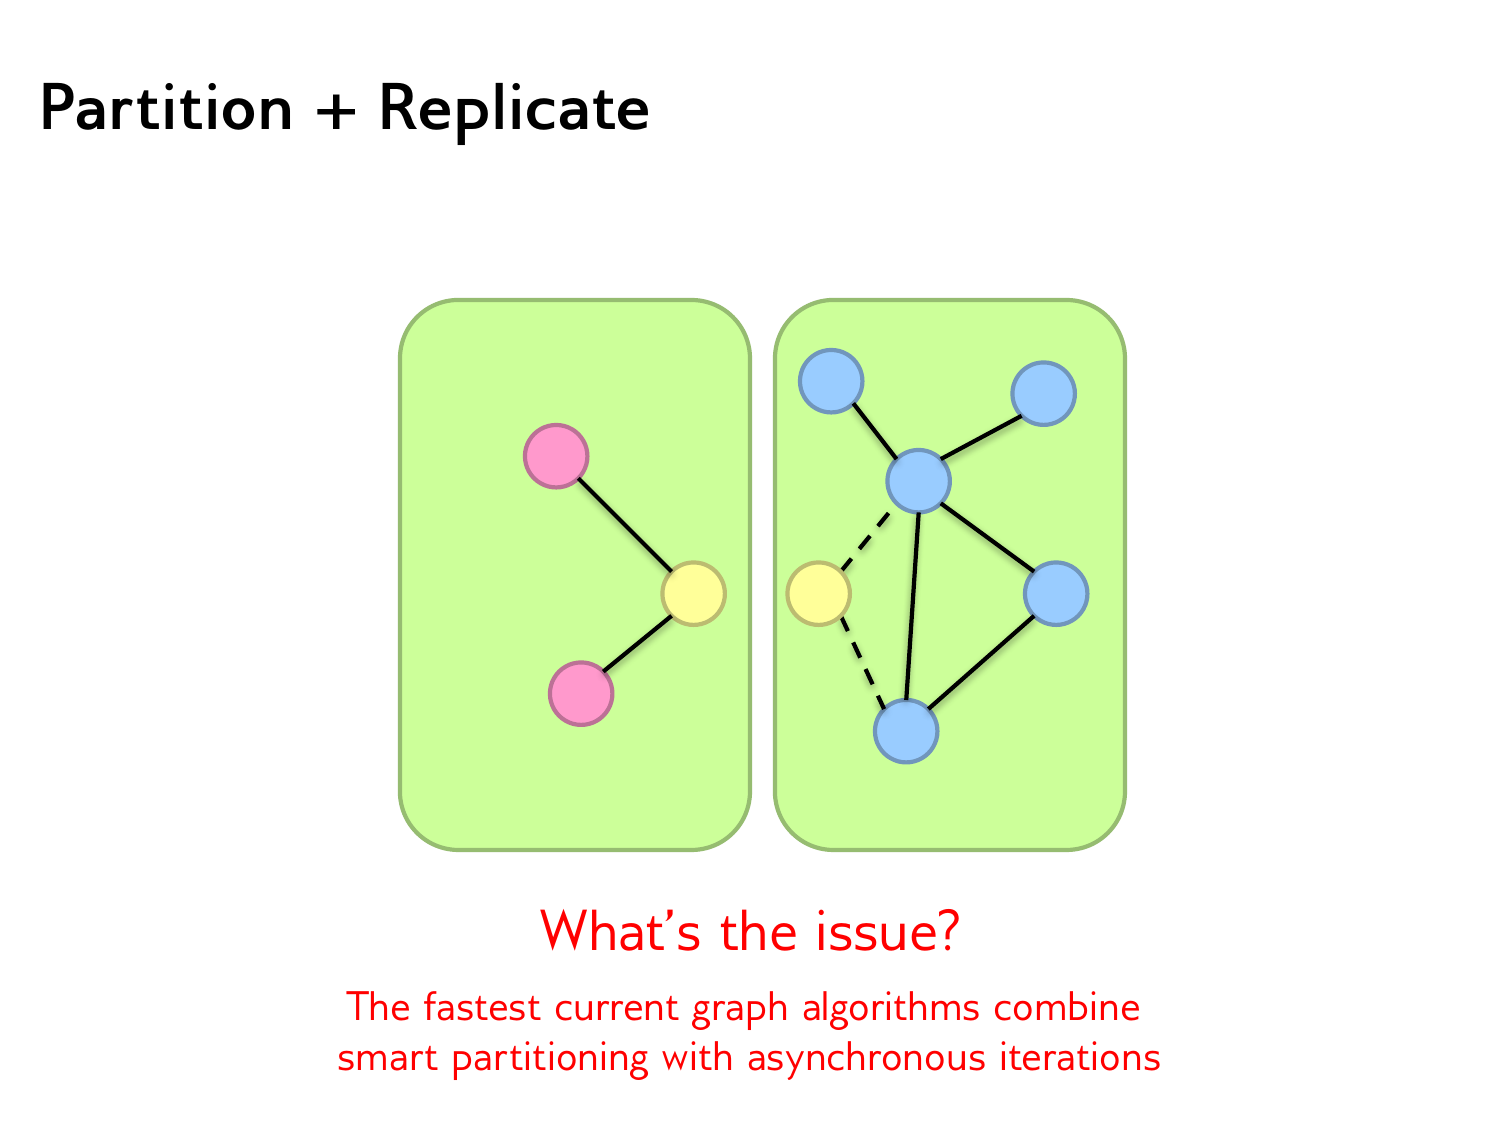

# Partition + Replicate

What’s the issue?
The fastest current graph algorithms combine
smart partitioning with asynchronous iterations